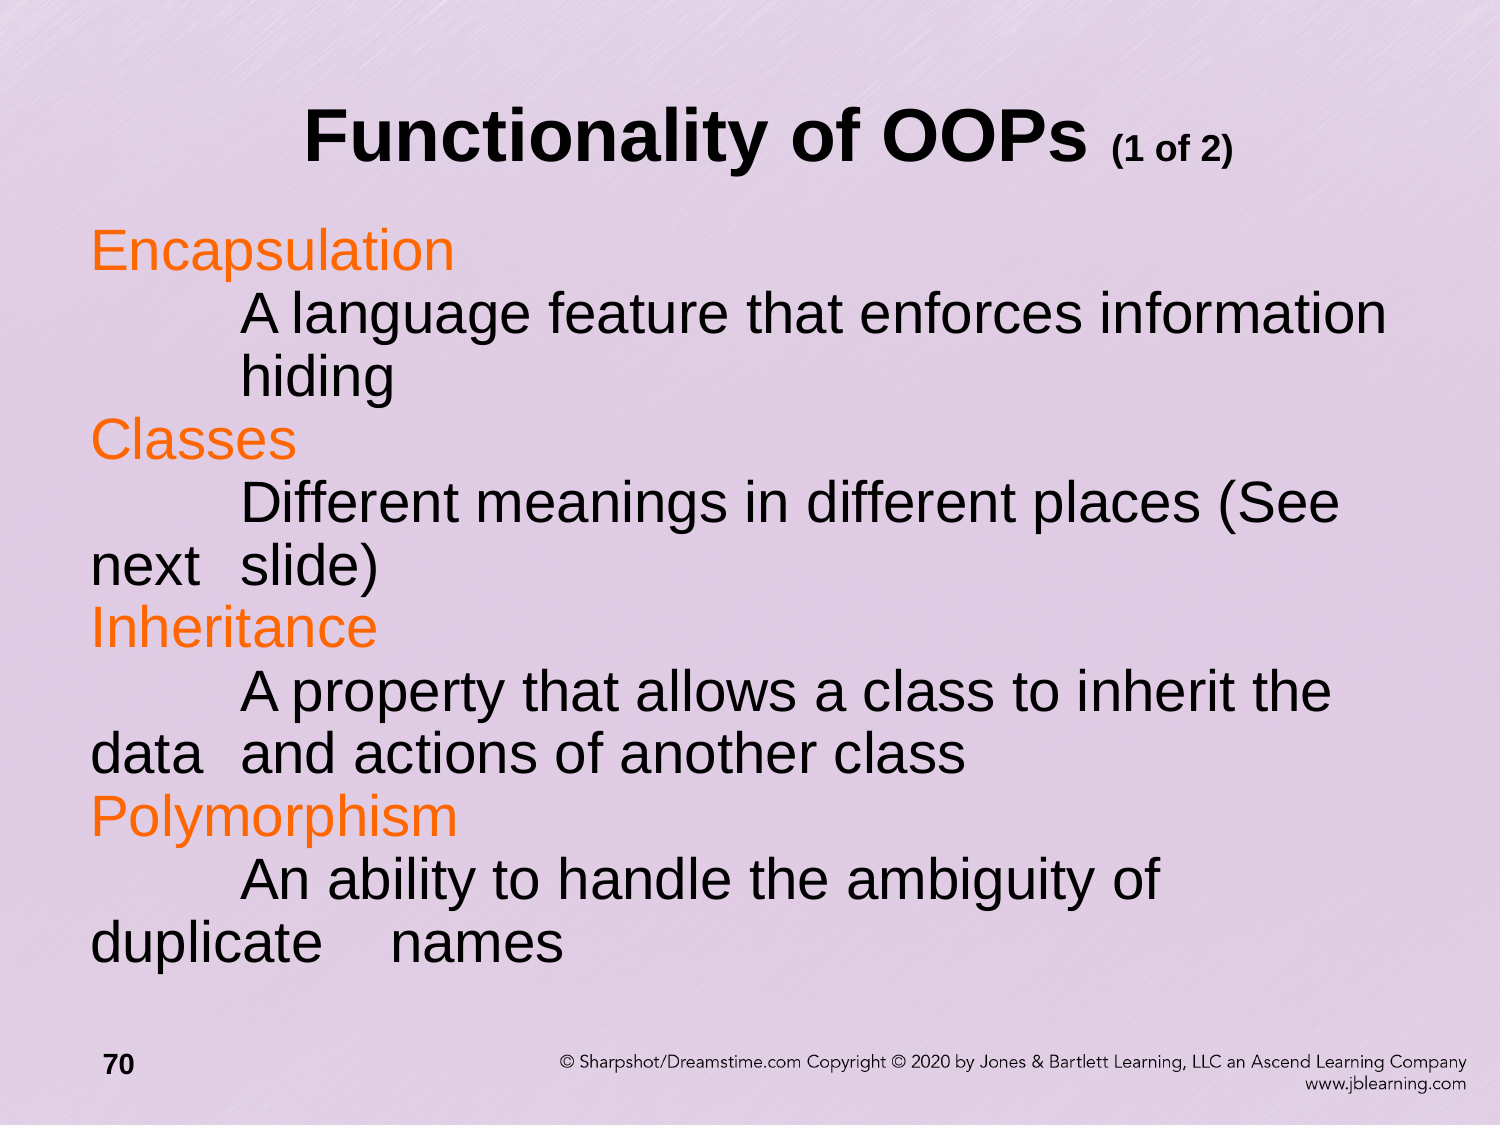

# Functionality of OOPs (1 of 2)
Encapsulation
	A language feature that enforces information 	hiding
Classes
	Different meanings in different places (See next 	slide)
Inheritance
	A property that allows a class to inherit the data 	and actions of another class
Polymorphism
	An ability to handle the ambiguity of duplicate 	names
70